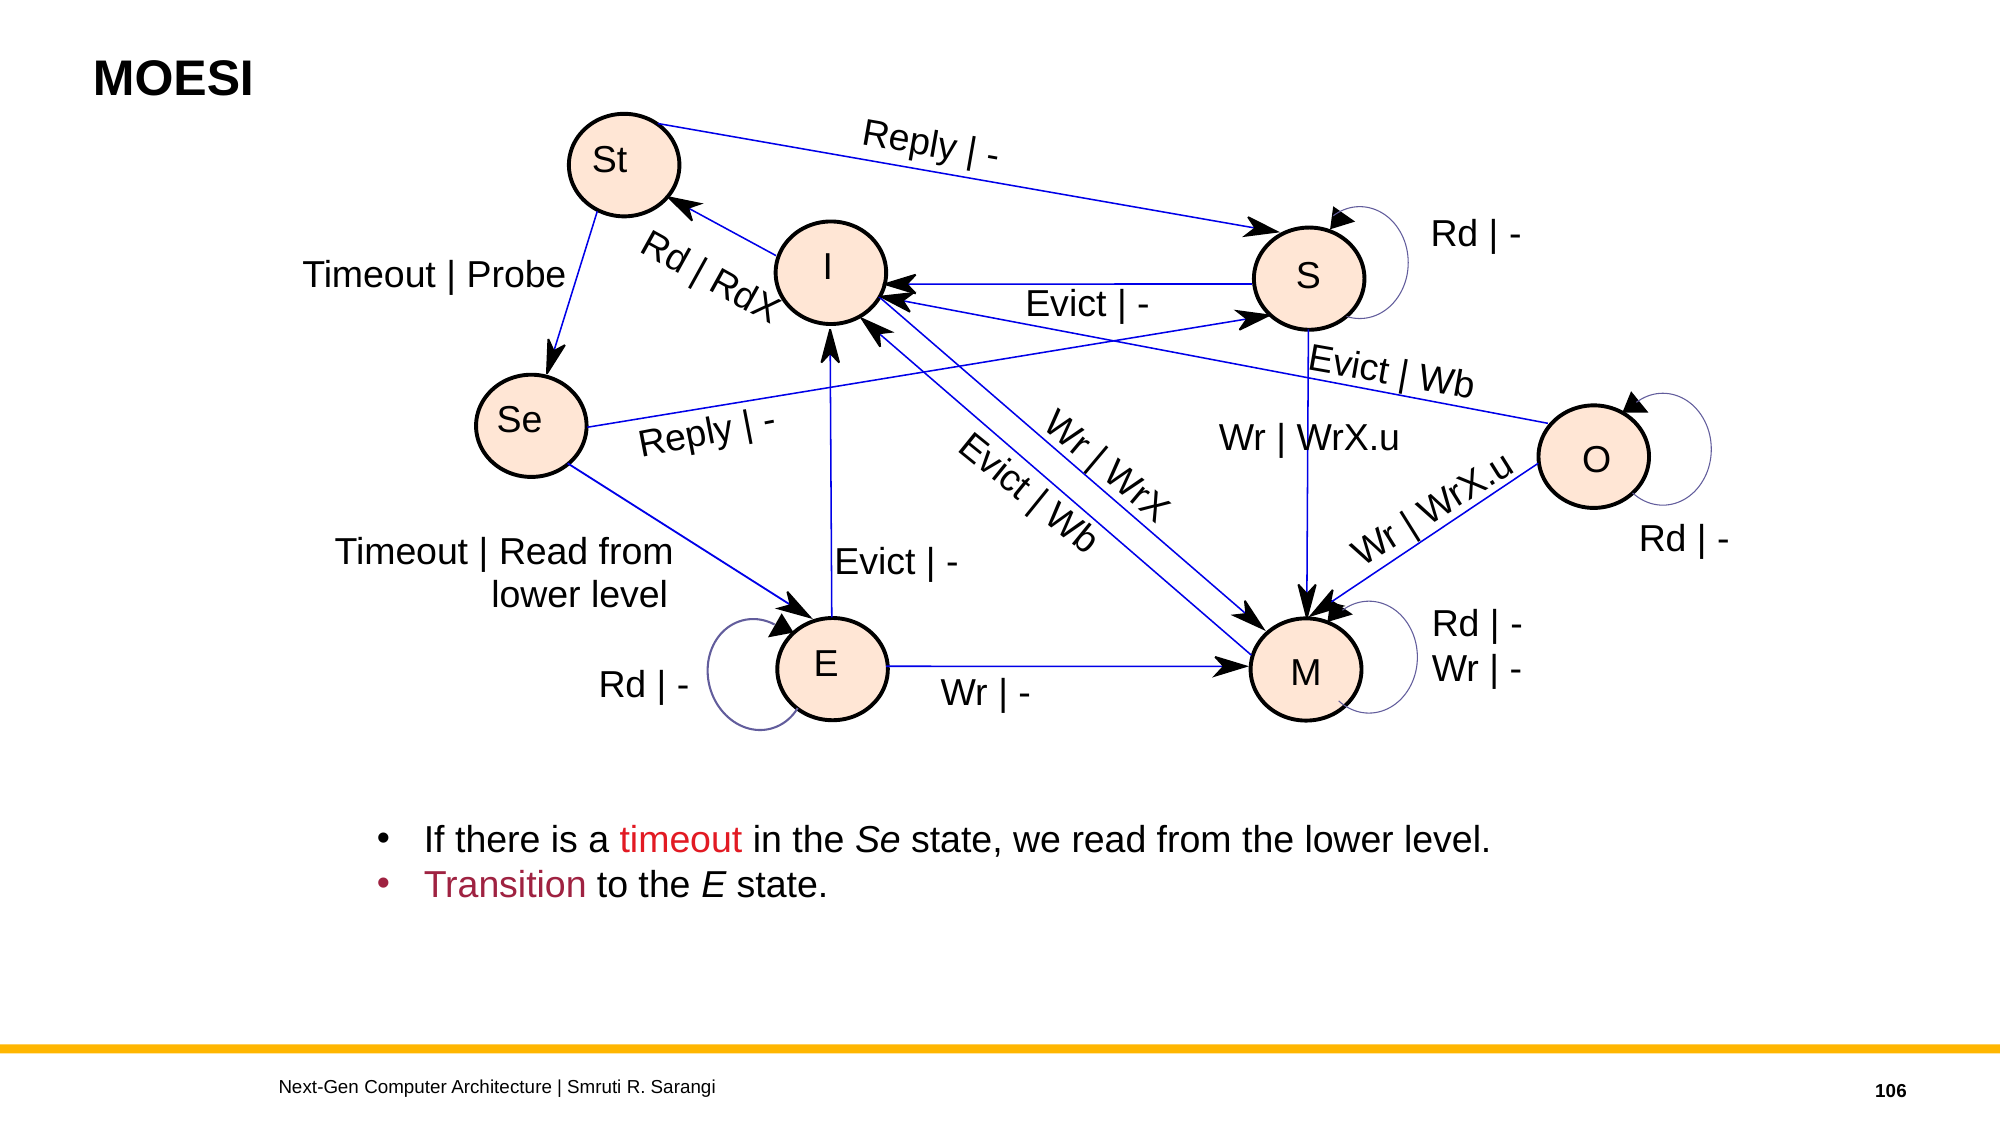

# MOESI

Reply | -

St

Rd | -

I
Timeout | Probe
S
Rd | RdX

Evict | -

Evict | Wb

Se

Reply | -
Wr | WrX.u
O
Wr | WrX

Evict | Wb
Wr | WrX.u
Rd | -
Timeout | Read from
Evict | -
                lower level

Rd | -

E
Wr | -
M

Rd | -

Wr | -
If there is a timeout in the Se state, we read from the lower level.
Transition to the E state.

Next-Gen Computer Architecture | Smruti R. Sarangi
106